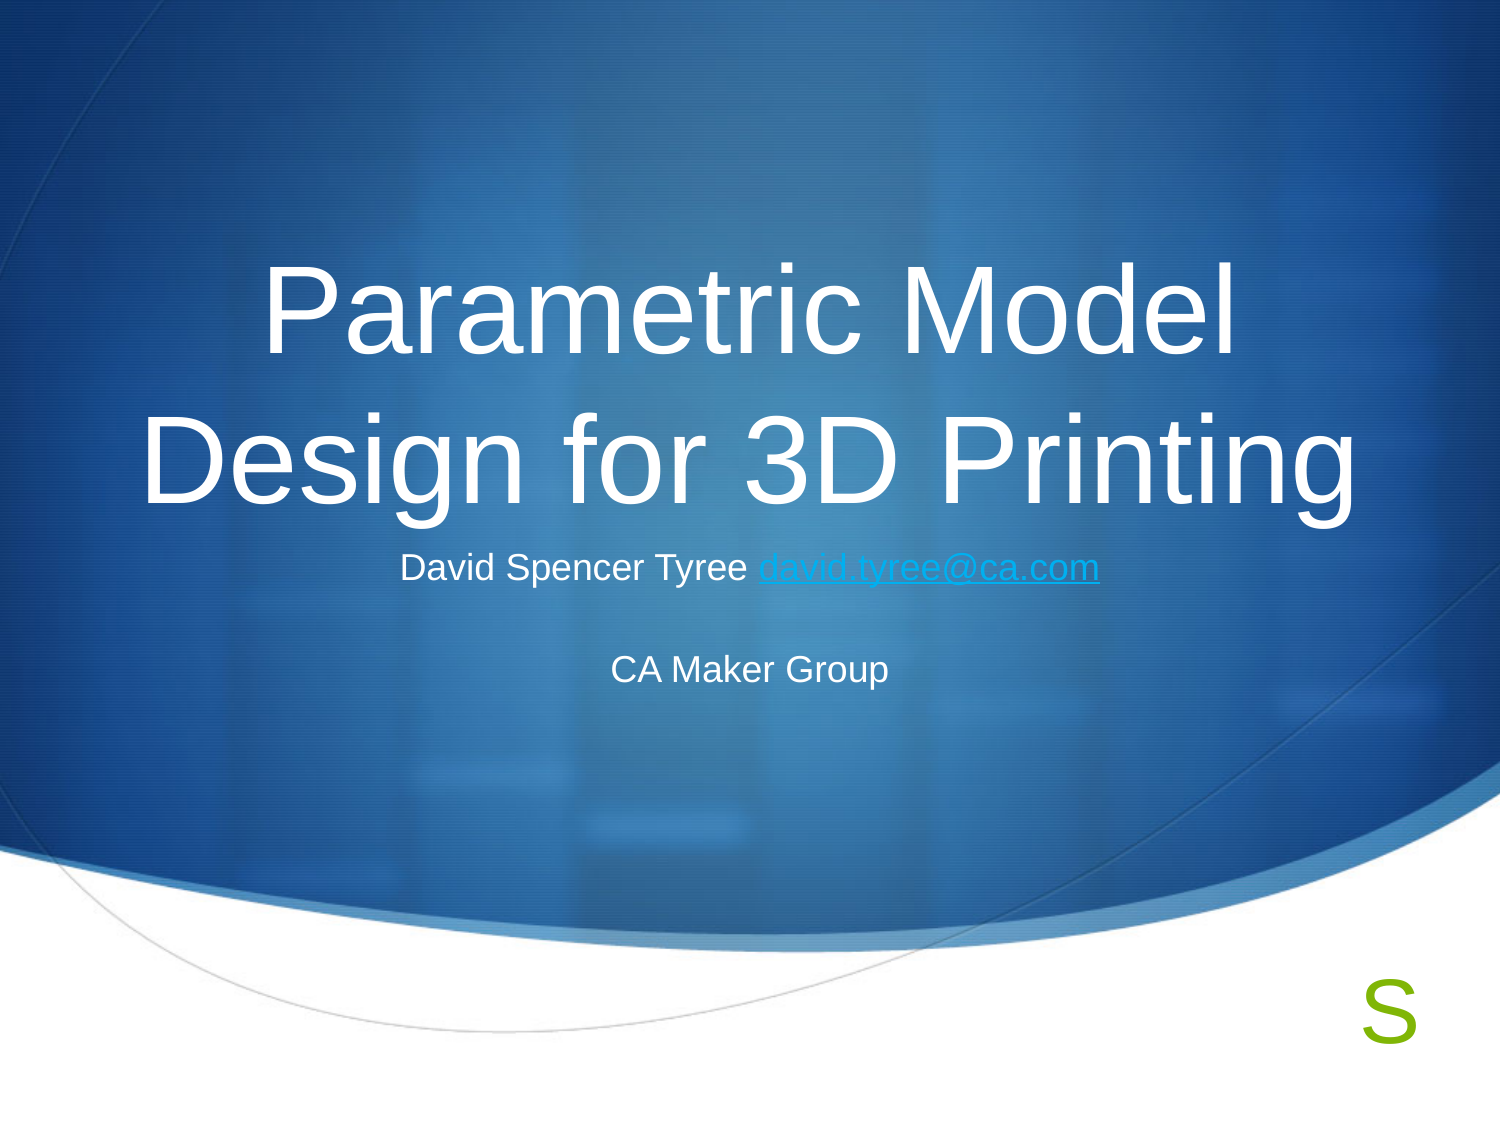

# Parametric Model Design for 3D Printing
David Spencer Tyree david.tyree@ca.com

CA Maker Group